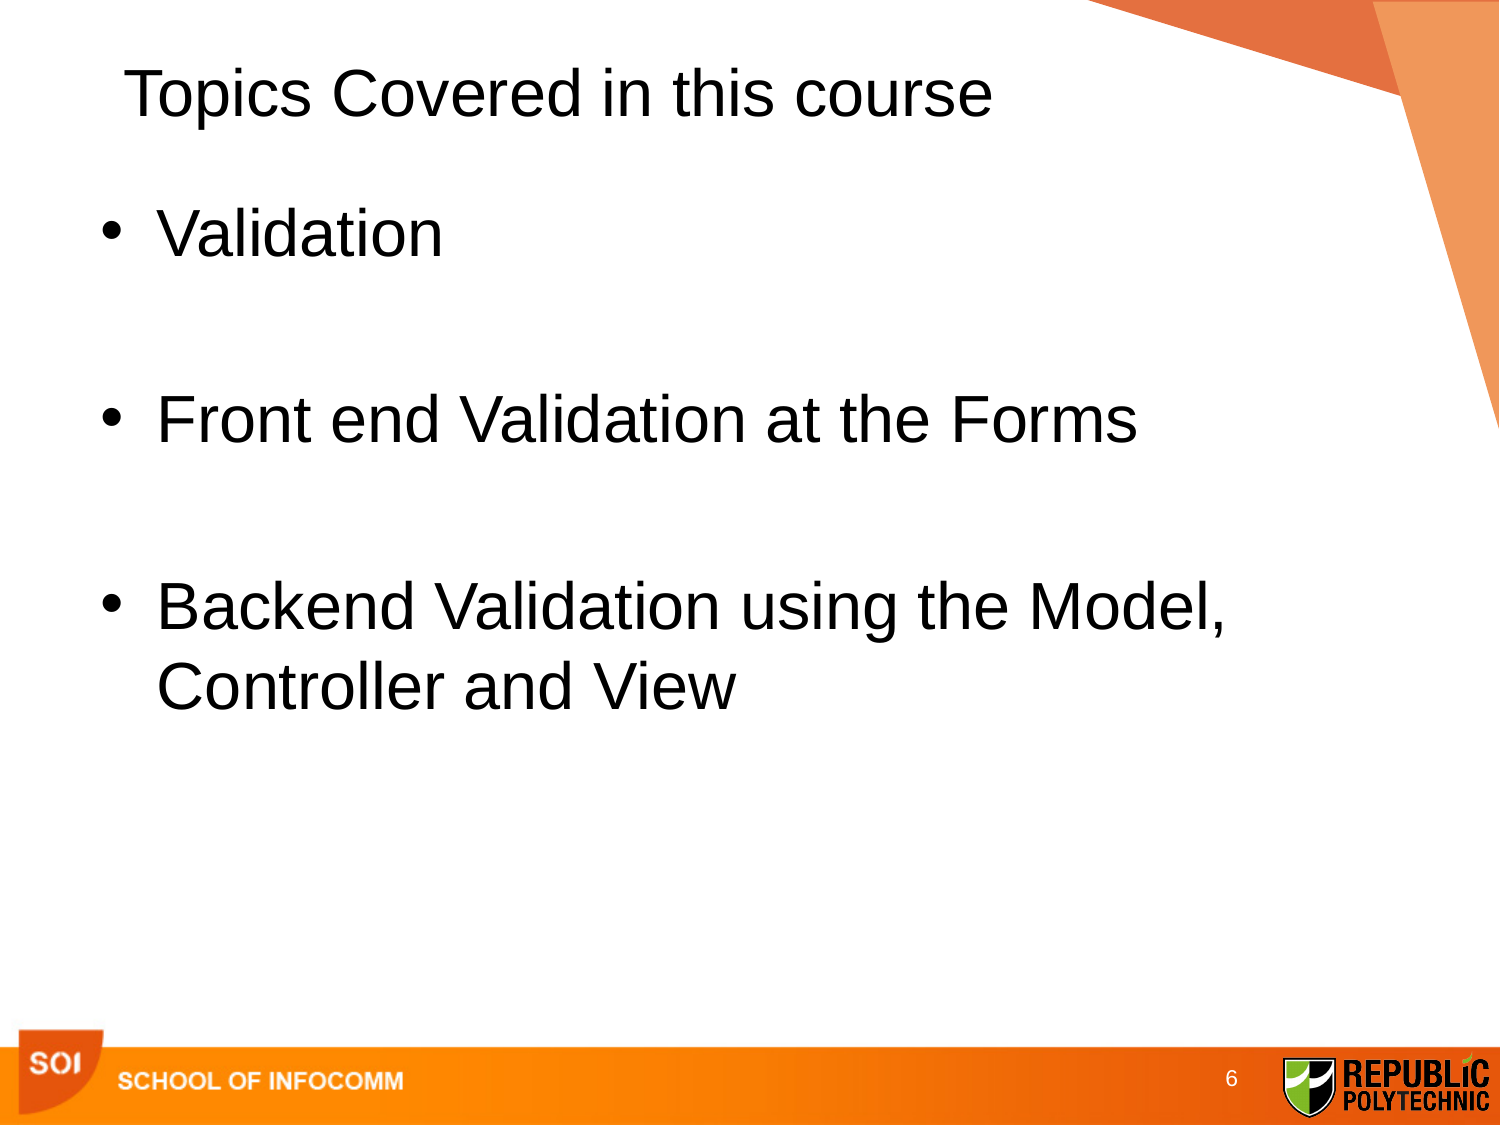

# Topics Covered in this course
Validation

Front end Validation at the Forms

Backend Validation using the Model, Controller and View

6